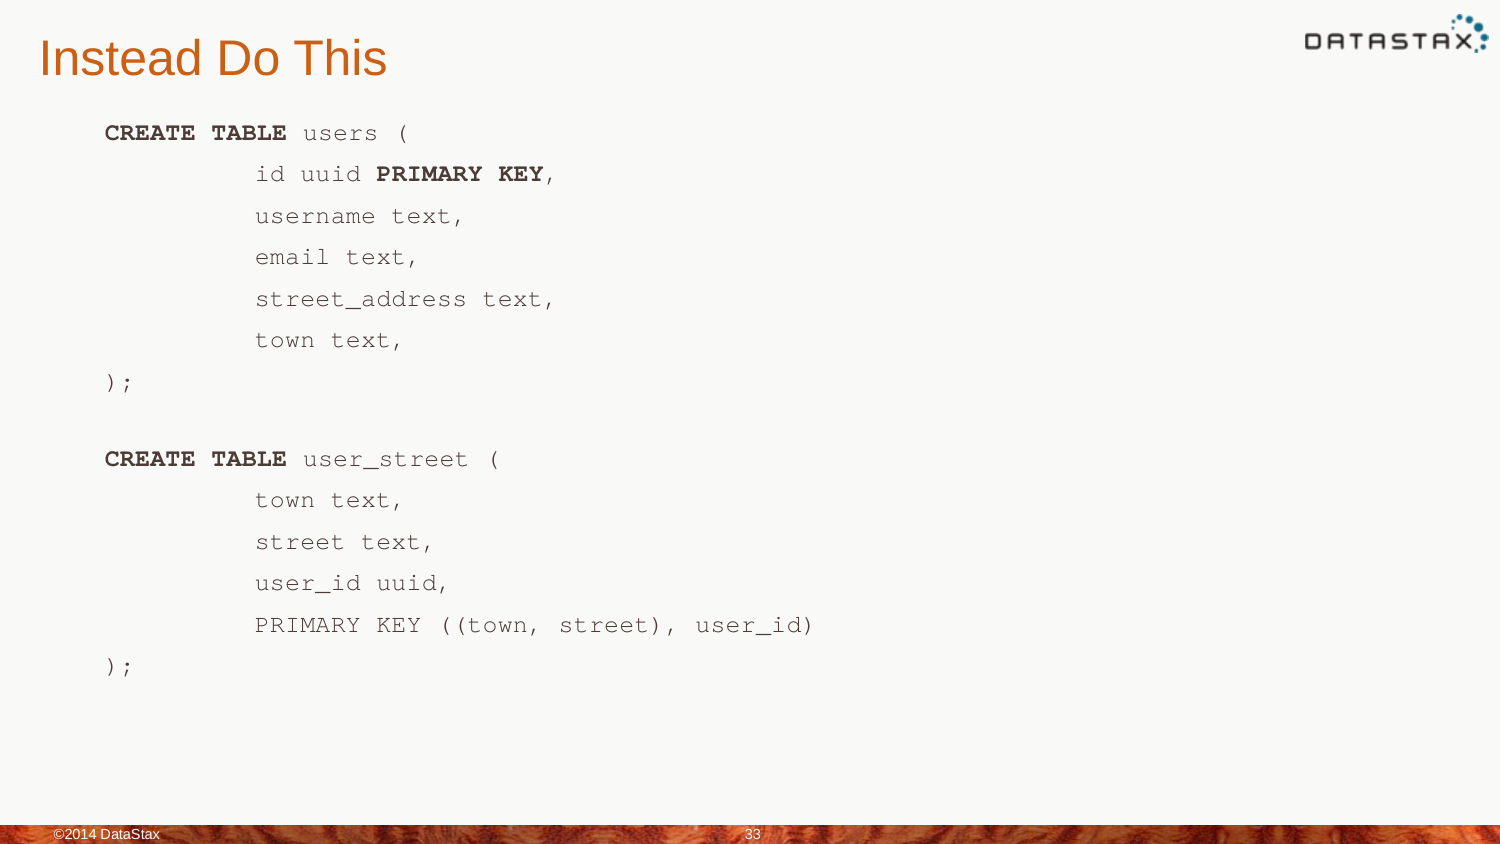

# Instead Do This
CREATE TABLE users (
	id uuid PRIMARY KEY,
	username text,
	email text,
	street_address text,
	town text,
);
CREATE TABLE user_street (
	town text,
	street text,
	user_id uuid,
	PRIMARY KEY ((town, street), user_id)
);
©2014 DataStax
33